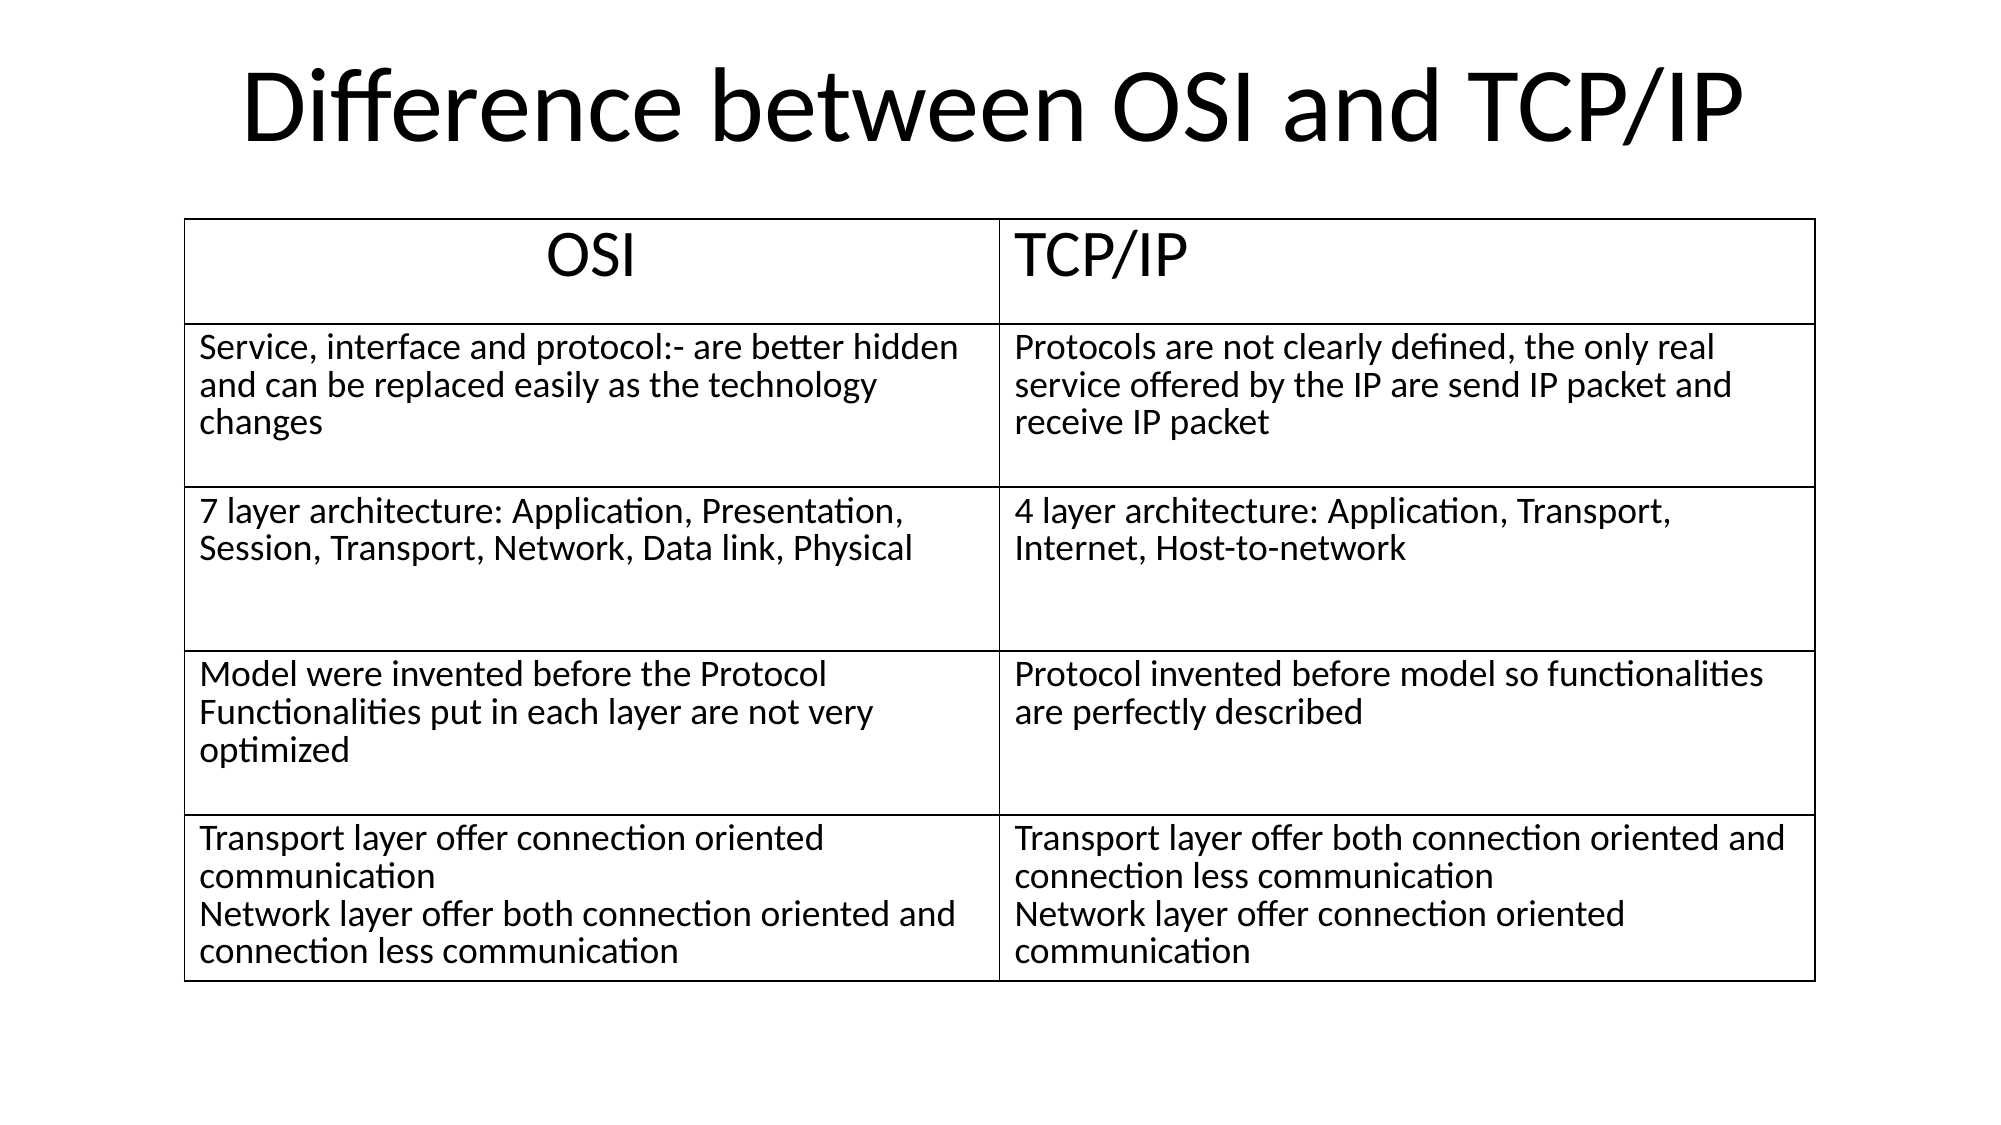

# Difference between OSI and TCP/IP
| OSI | TCP/IP |
| --- | --- |
| Service, interface and protocol:- are better hidden and can be replaced easily as the technology changes | Protocols are not clearly defined, the only real service offered by the IP are send IP packet and receive IP packet |
| 7 layer architecture: Application, Presentation, Session, Transport, Network, Data link, Physical | 4 layer architecture: Application, Transport, Internet, Host-to-network |
| Model were invented before the Protocol Functionalities put in each layer are not very optimized | Protocol invented before model so functionalities are perfectly described |
| Transport layer offer connection oriented communication Network layer offer both connection oriented and connection less communication | Transport layer offer both connection oriented and connection less communication Network layer offer connection oriented communication |